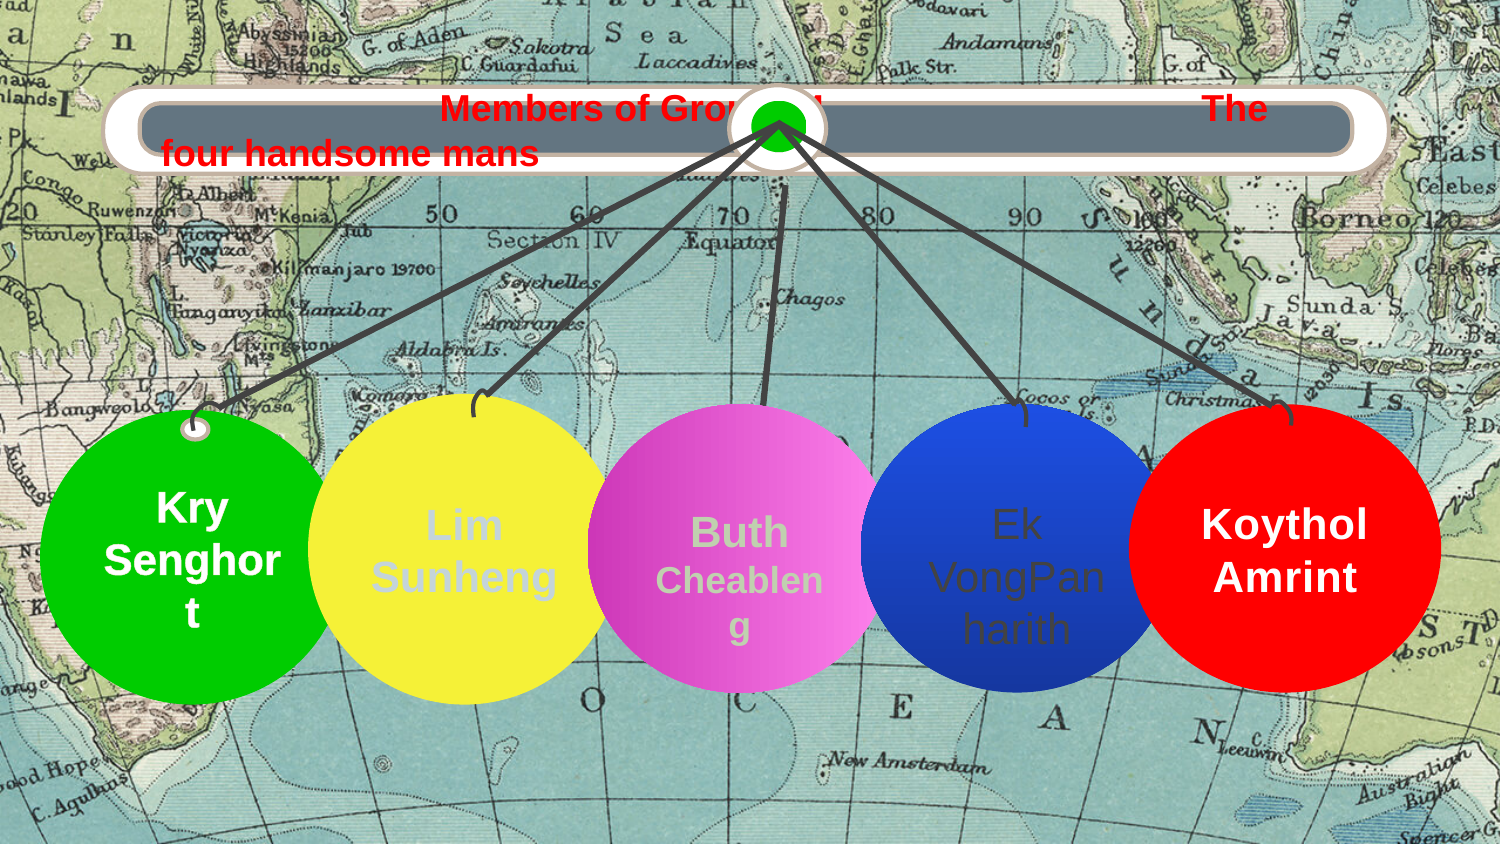

Members of Group 04                                    The four handsome mans

Lim Sunheng

Ek VongPanharith
Koythol Amrint

Buth Cheableng
Kry Senghort